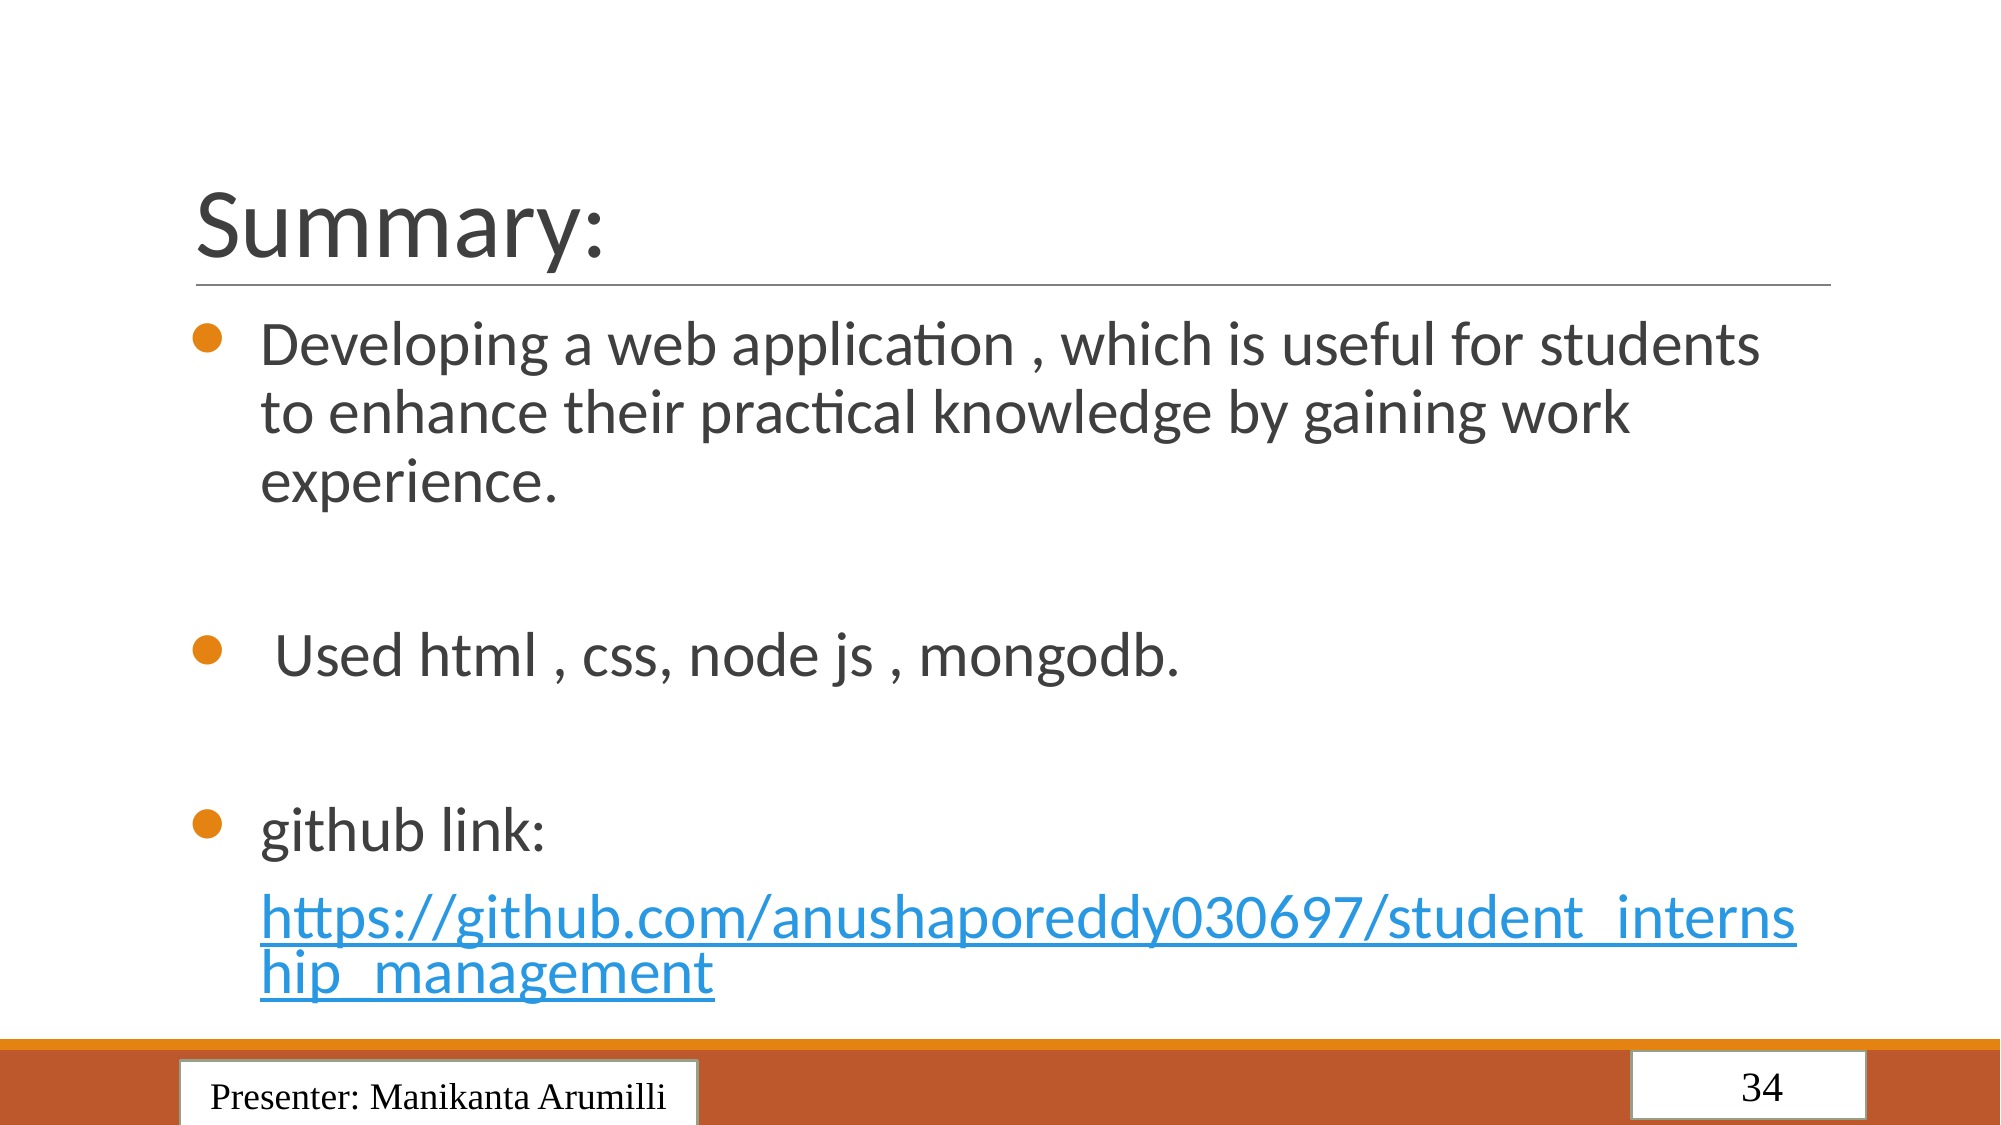

# Summary:
Developing a web application , which is useful for students to enhance their practical knowledge by gaining work experience.

 Used html , css, node js , mongodb.

github link:
https://github.com/anushaporeddy030697/student_internship_management

         34
Presenter: Manikanta Arumilli